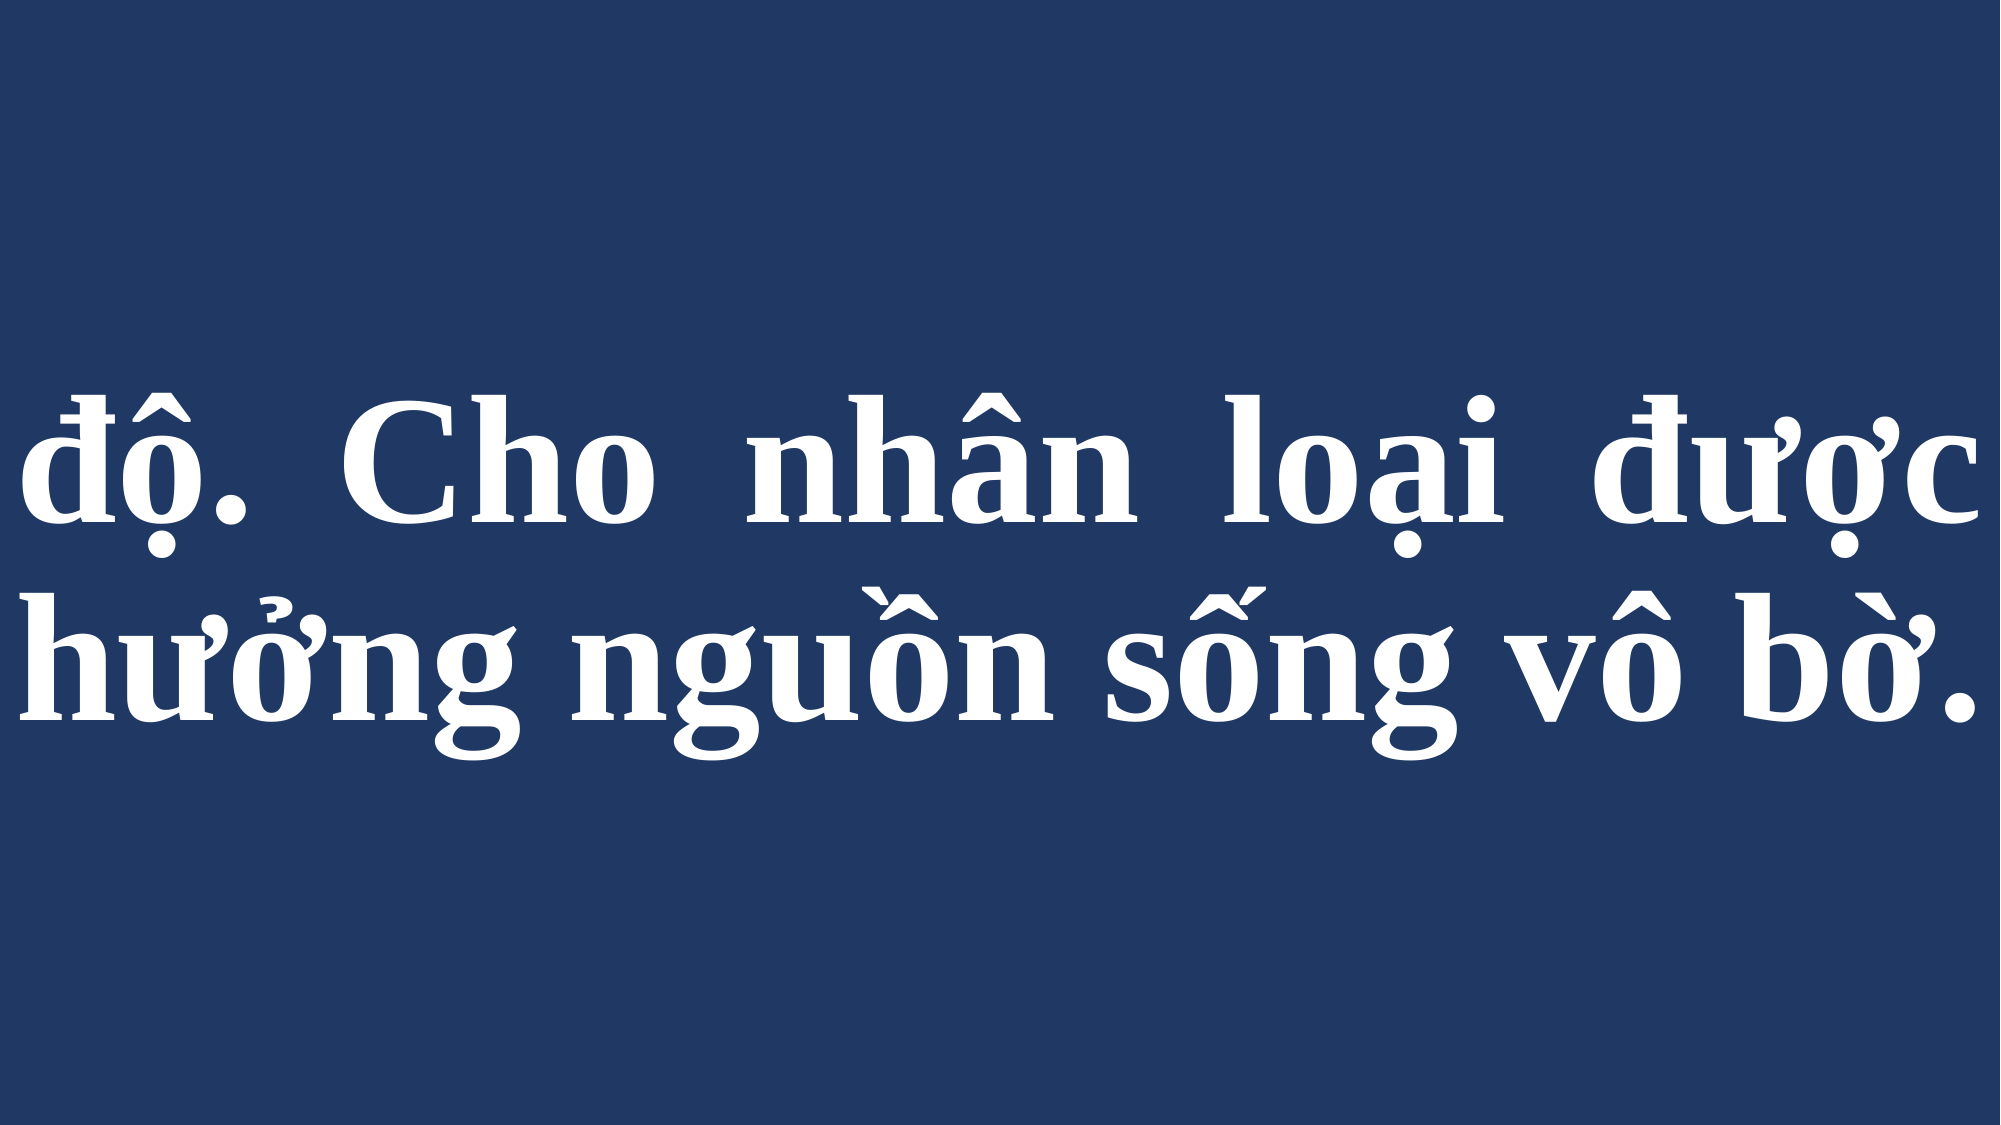

# độ. Cho nhân loại được hưởng nguồn sống vô bờ.